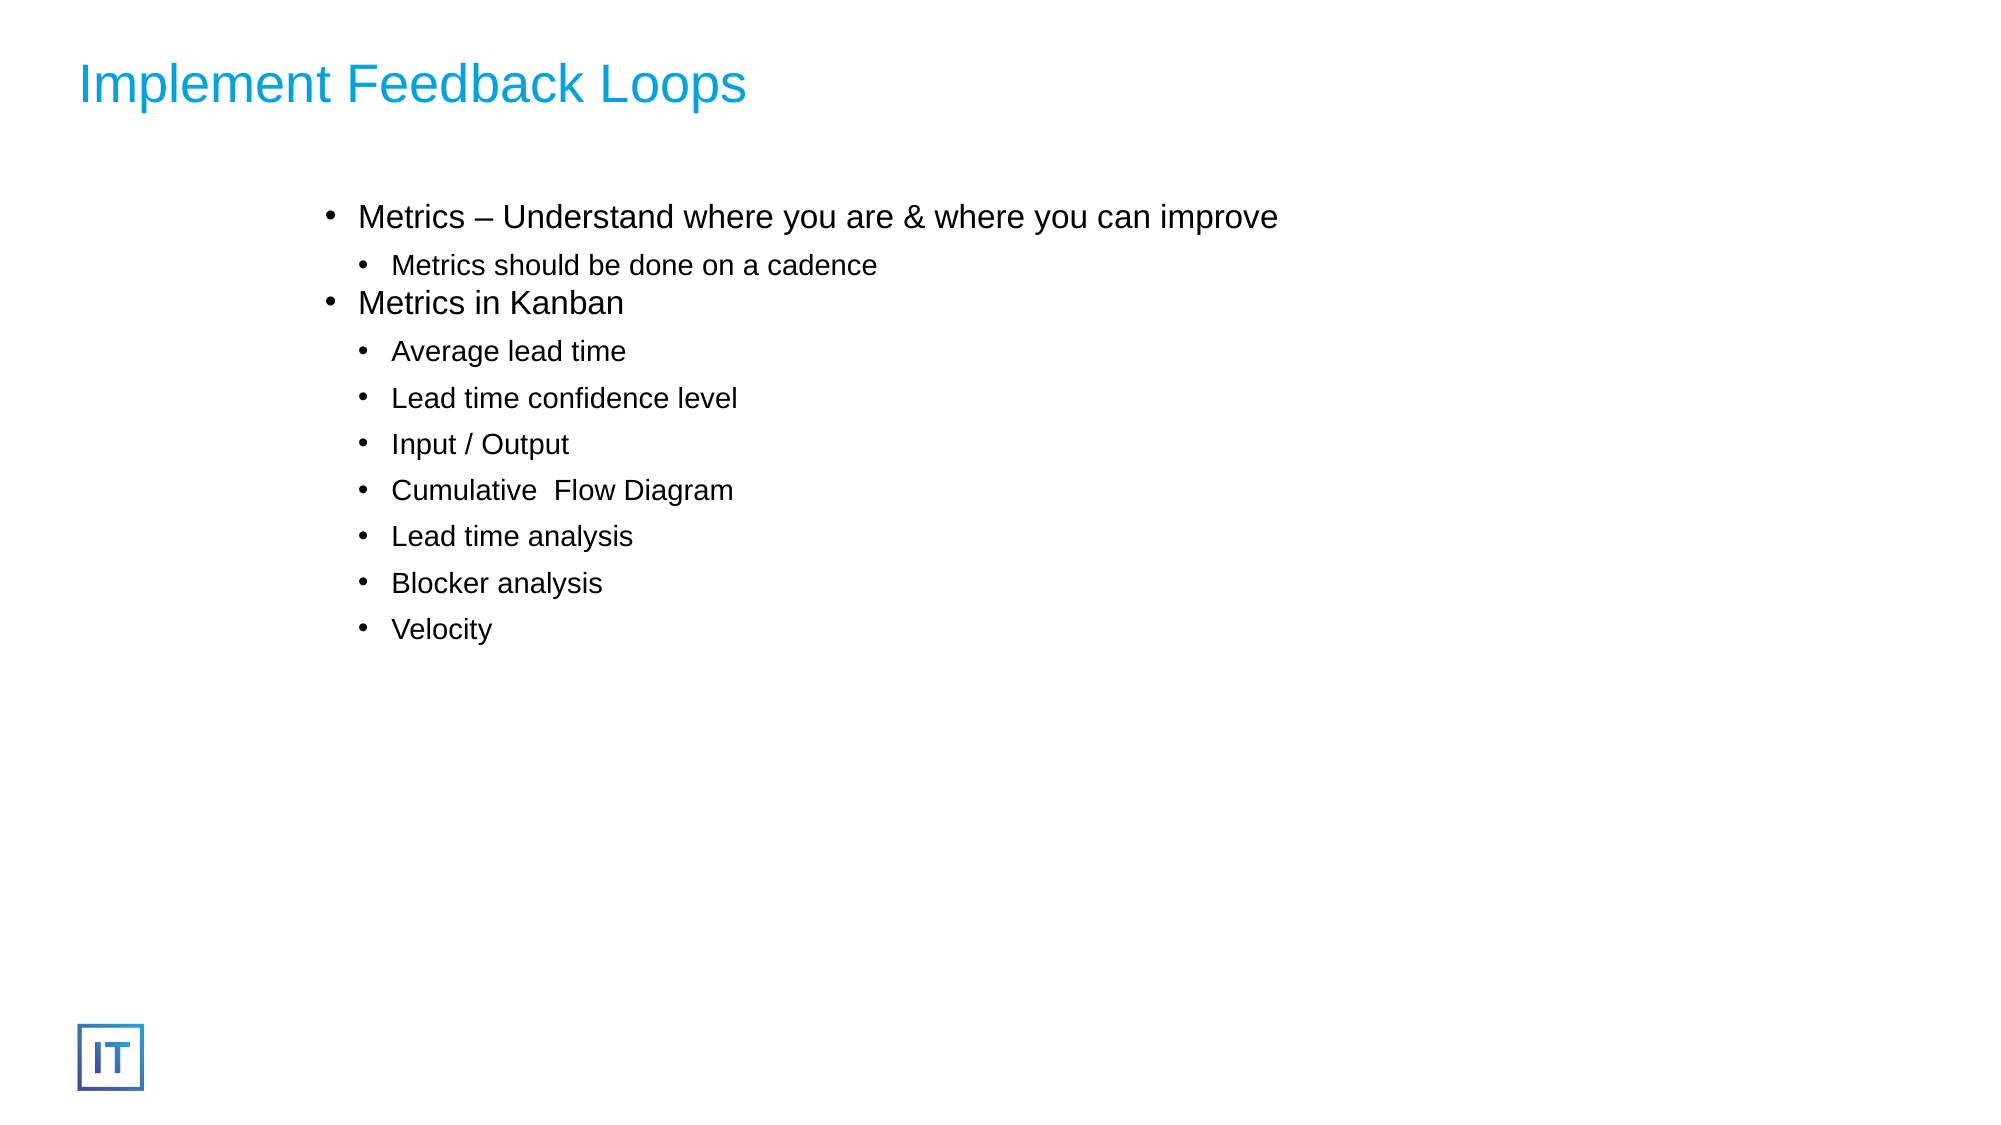

# Implement Feedback Loops
Metrics – Understand where you are & where you can improve
Metrics should be done on a cadence
Metrics in Kanban
Average lead time
Lead time confidence level
Input / Output
Cumulative  Flow Diagram
Lead time analysis
Blocker analysis
Velocity